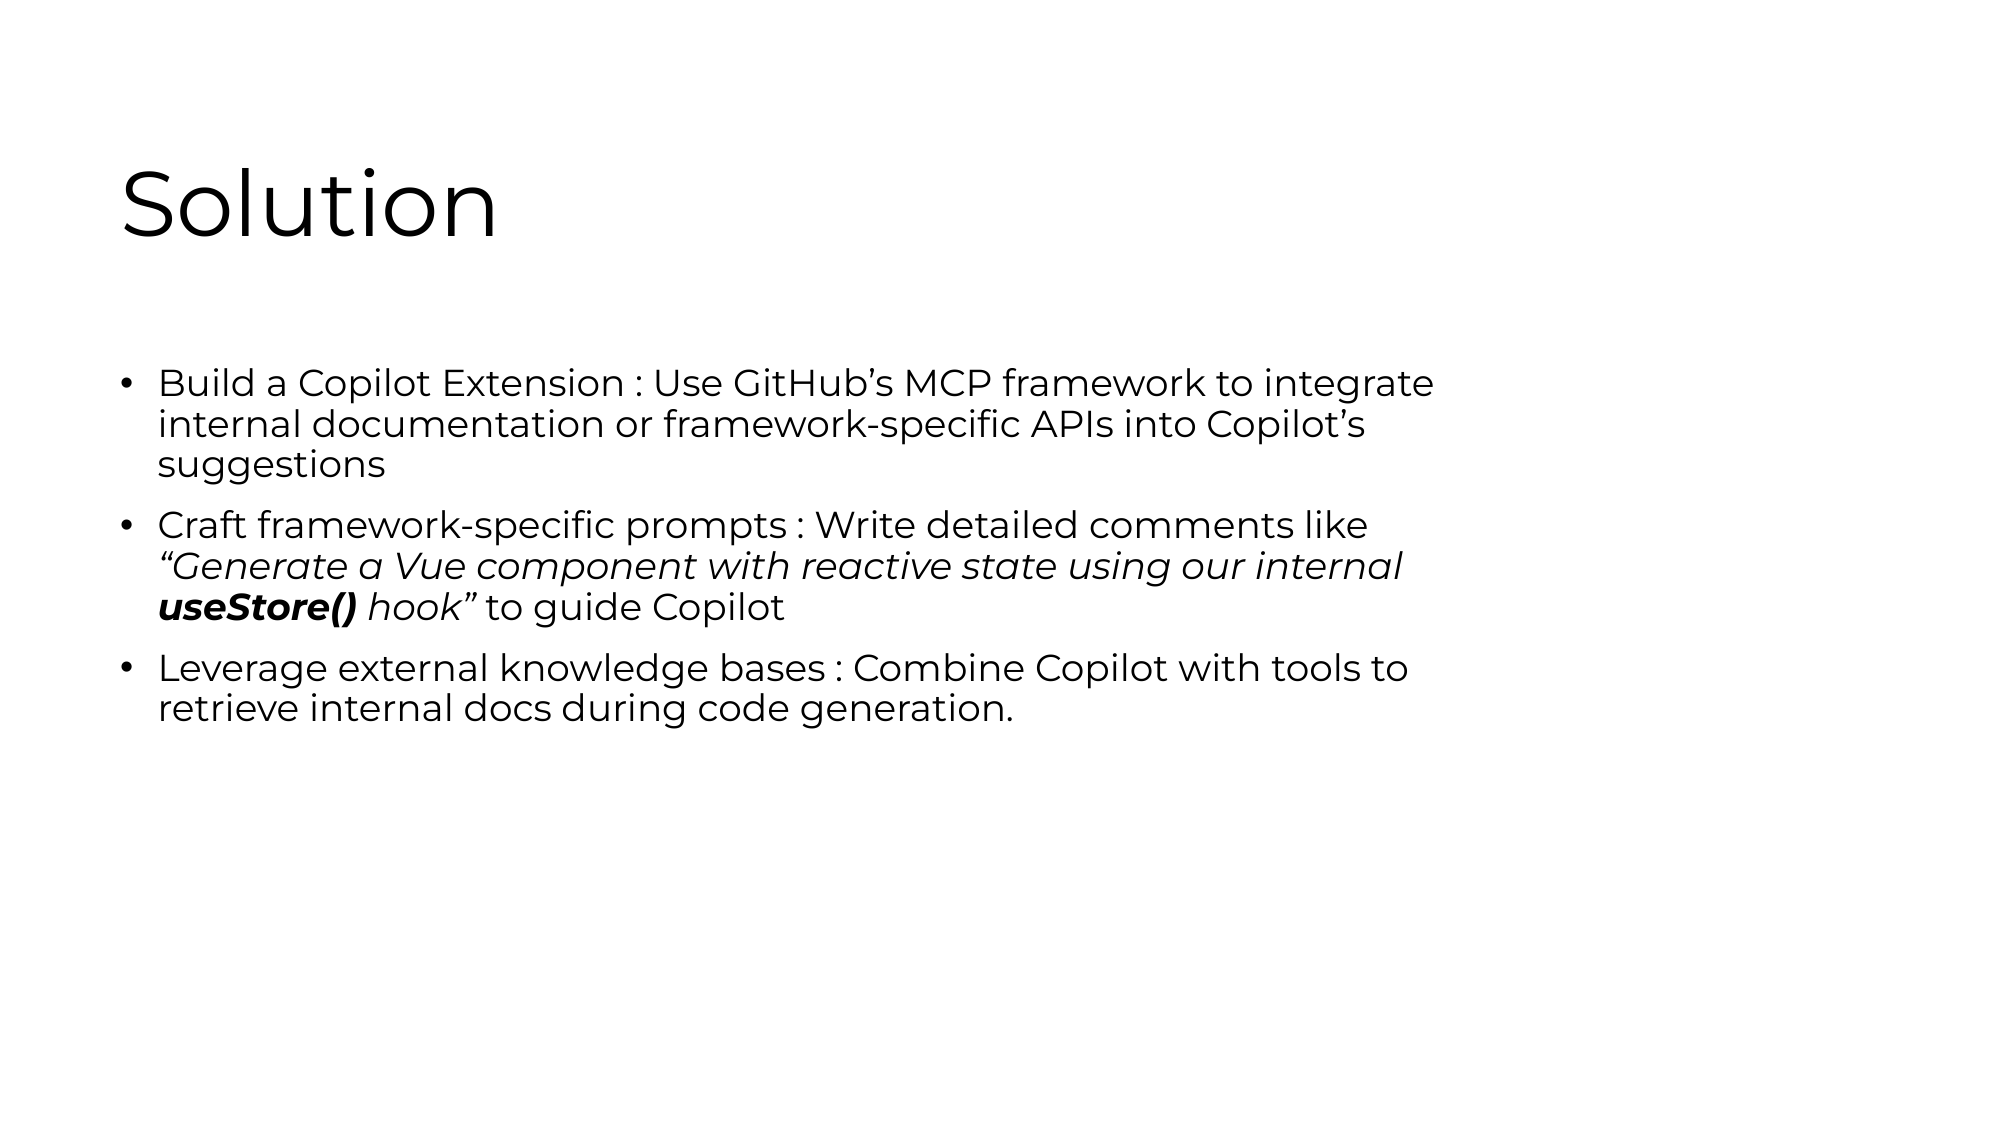

# Solution
Build a Copilot Extension : Use GitHub’s MCP framework to integrate internal documentation or framework-specific APIs into Copilot’s suggestions
Craft framework-specific prompts : Write detailed comments like “Generate a Vue component with reactive state using our internal useStore() hook” to guide Copilot
Leverage external knowledge bases : Combine Copilot with tools to retrieve internal docs during code generation.